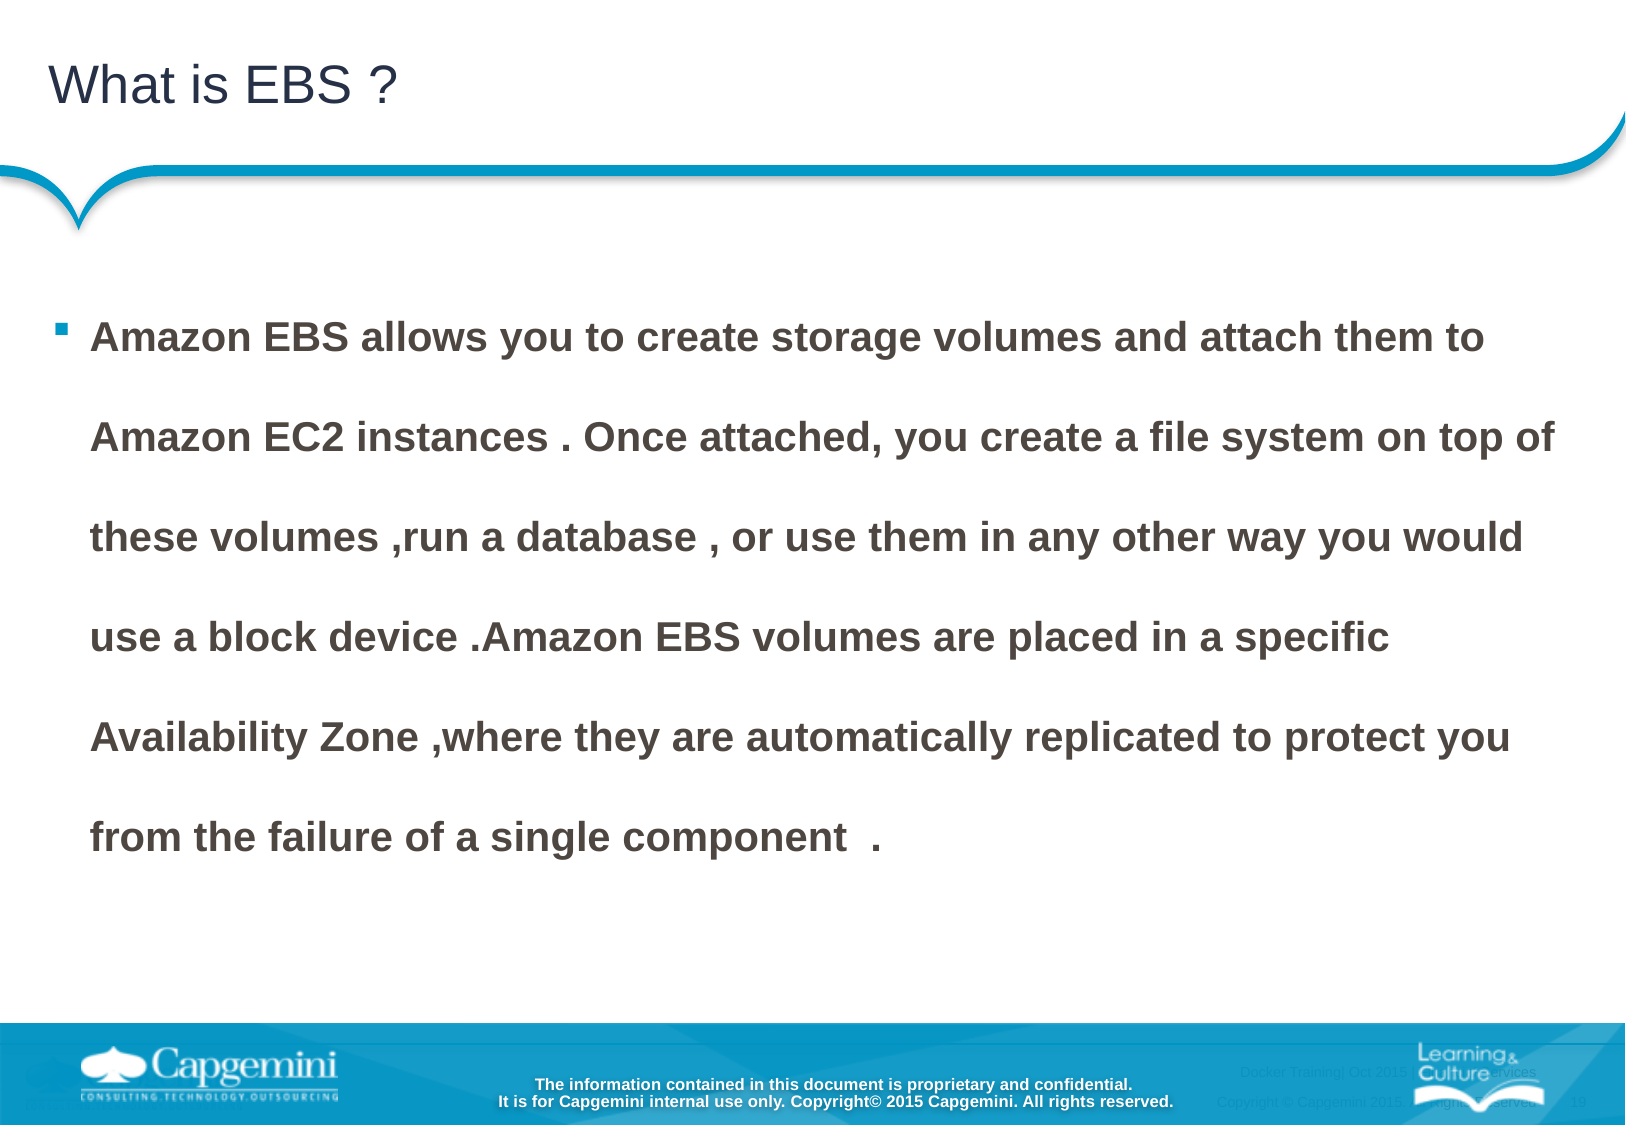

# What is EBS ?
Amazon EBS allows you to create storage volumes and attach them to Amazon EC2 instances . Once attached, you create a file system on top of these volumes ,run a database , or use them in any other way you would use a block device .Amazon EBS volumes are placed in a specific  Availability Zone ,where they are automatically replicated to protect you from the failure of a single component  .